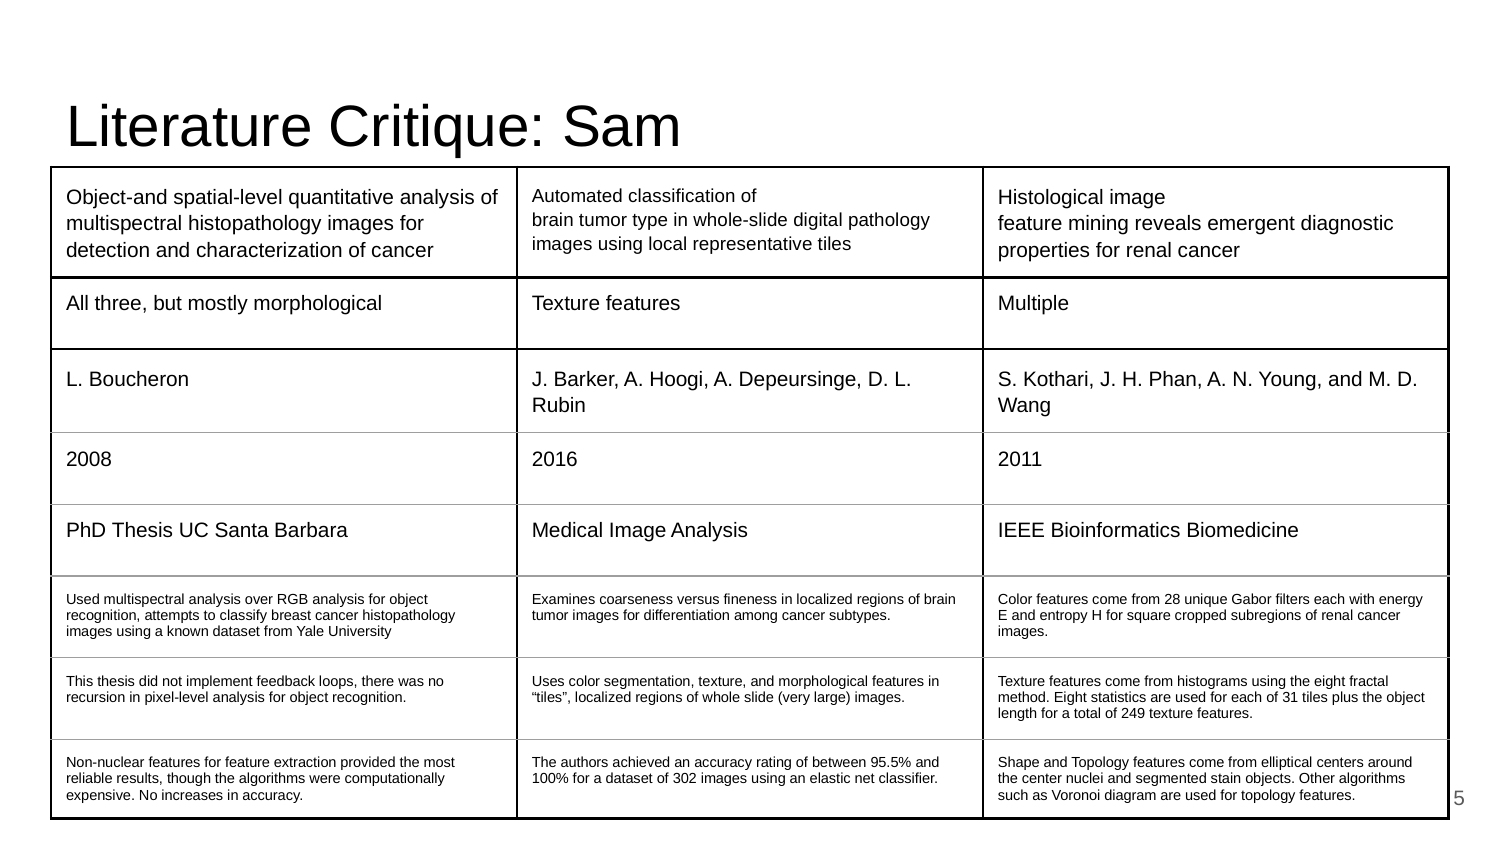

# Literature Critique: Sam
| Object-and spatial-level quantitative analysis of multispectral histopathology images for detection and characterization of cancer | Automated classification of brain tumor type in whole-slide digital pathology images using local representative tiles | Histological image feature mining reveals emergent diagnostic properties for renal cancer |
| --- | --- | --- |
| All three, but mostly morphological | Texture features | Multiple |
| L. Boucheron | J. Barker, A. Hoogi, A. Depeursinge, D. L. Rubin | S. Kothari, J. H. Phan, A. N. Young, and M. D. Wang |
| 2008 | 2016 | 2011 |
| PhD Thesis UC Santa Barbara | Medical Image Analysis | IEEE Bioinformatics Biomedicine |
| Used multispectral analysis over RGB analysis for object recognition, attempts to classify breast cancer histopathology images using a known dataset from Yale University | Examines coarseness versus fineness in localized regions of brain tumor images for differentiation among cancer subtypes. | Color features come from 28 unique Gabor filters each with energy E and entropy H for square cropped subregions of renal cancer images. |
| This thesis did not implement feedback loops, there was no recursion in pixel-level analysis for object recognition. | Uses color segmentation, texture, and morphological features in “tiles”, localized regions of whole slide (very large) images. | Texture features come from histograms using the eight fractal method. Eight statistics are used for each of 31 tiles plus the object length for a total of 249 texture features. |
| Non-nuclear features for feature extraction provided the most reliable results, though the algorithms were computationally expensive. No increases in accuracy. | The authors achieved an accuracy rating of between 95.5% and 100% for a dataset of 302 images using an elastic net classifier. | Shape and Topology features come from elliptical centers around the center nuclei and segmented stain objects. Other algorithms such as Voronoi diagram are used for topology features. |
5